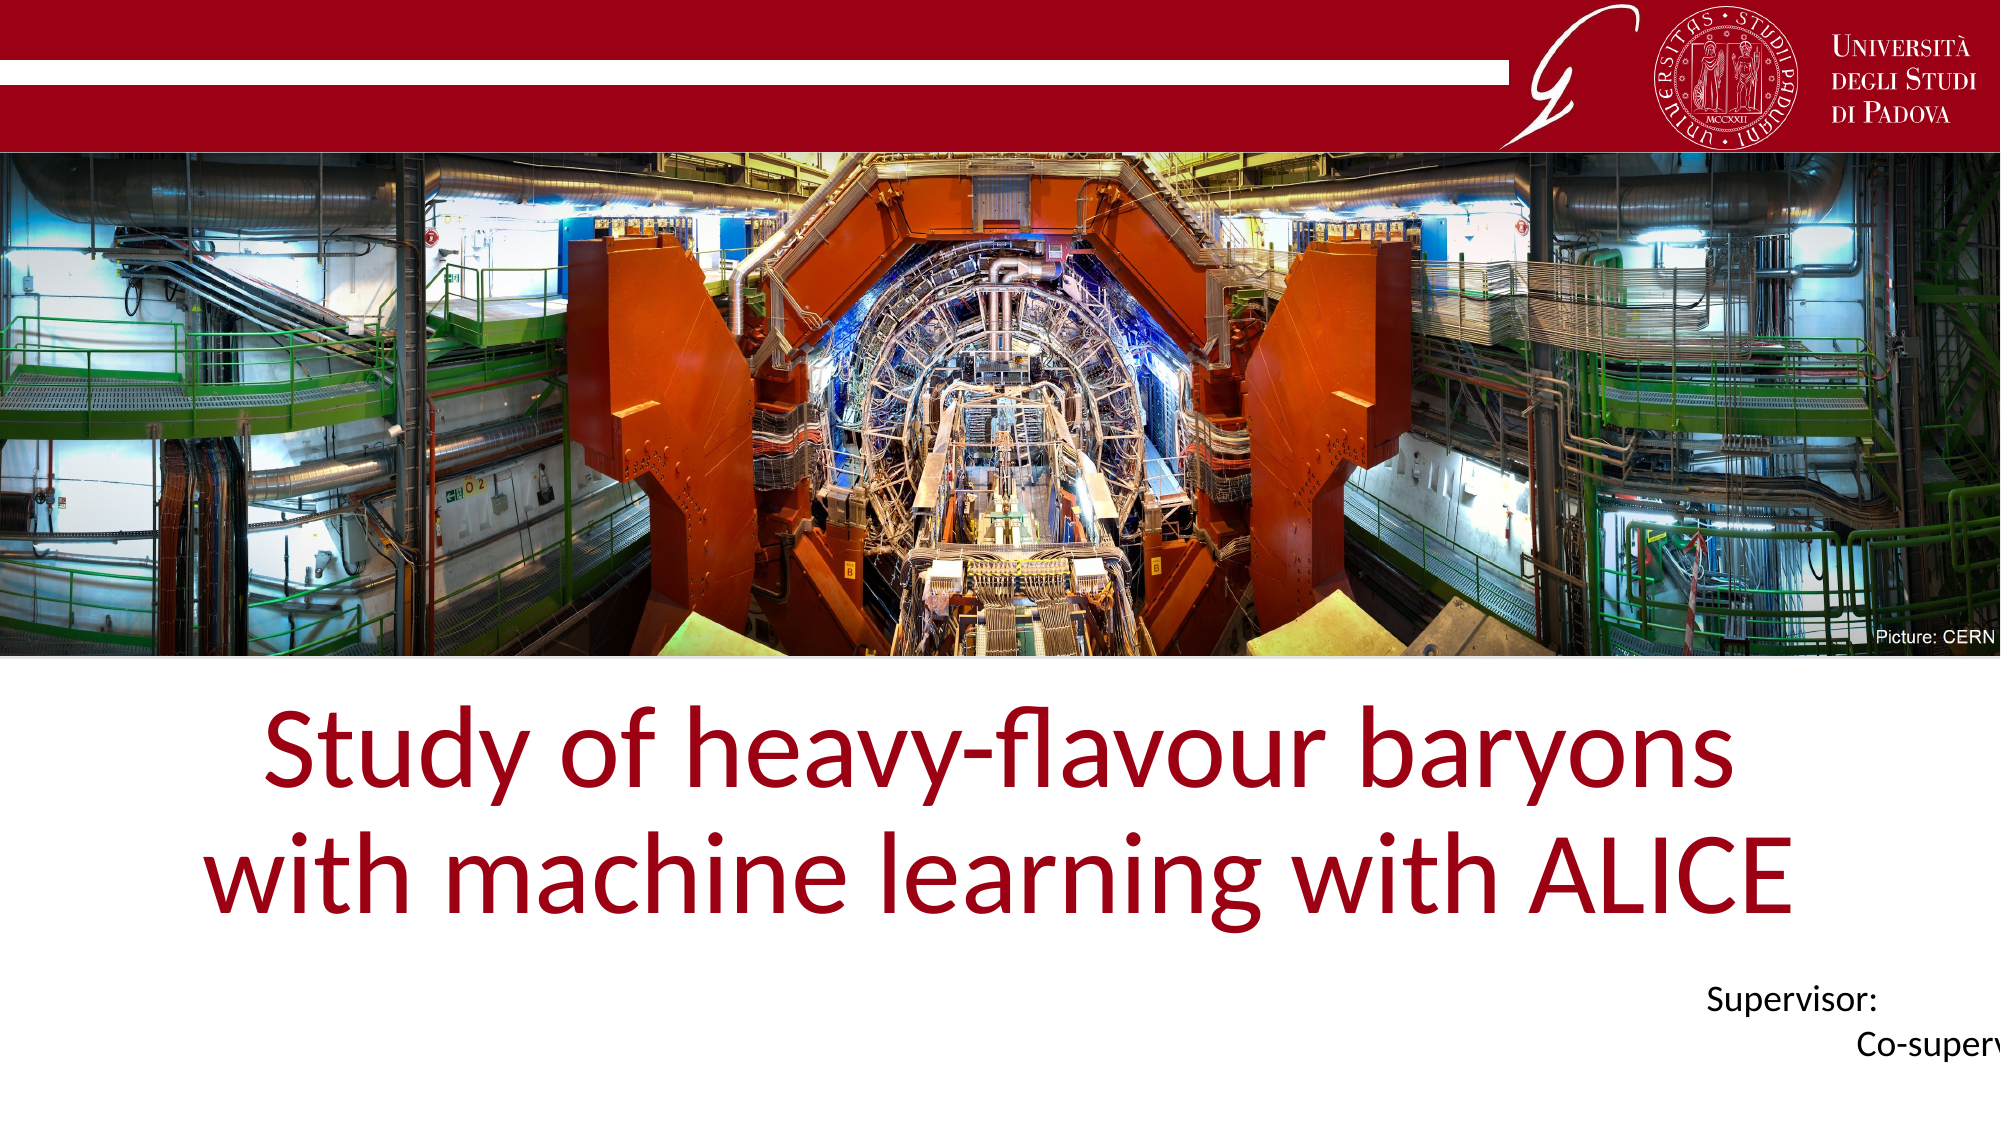

# Study of heavy-flavour baryons with machine learning with ALICE
Student:	Giovanni Celotto													Supervisor:		Dr. Andrea Rossi
Date:	02/11/2022 														Co-supervisor:		Dr. Mattia Faggin
06/11/2022

1